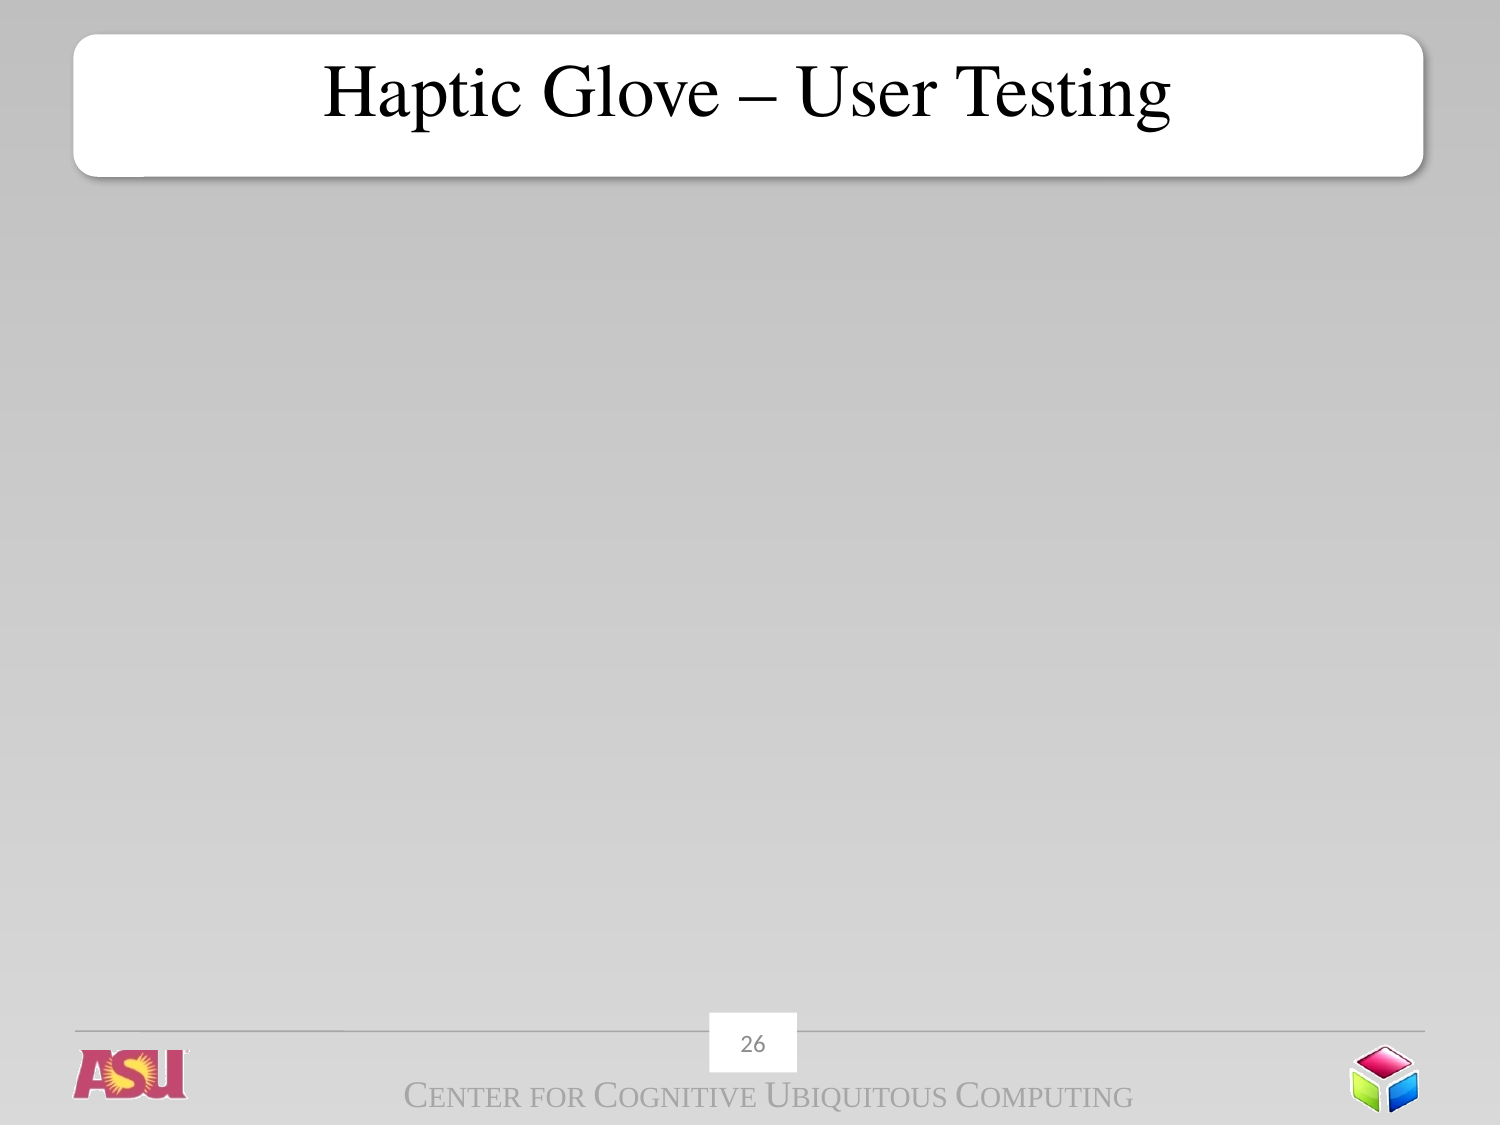

# Haptic Glove – User Testing

26